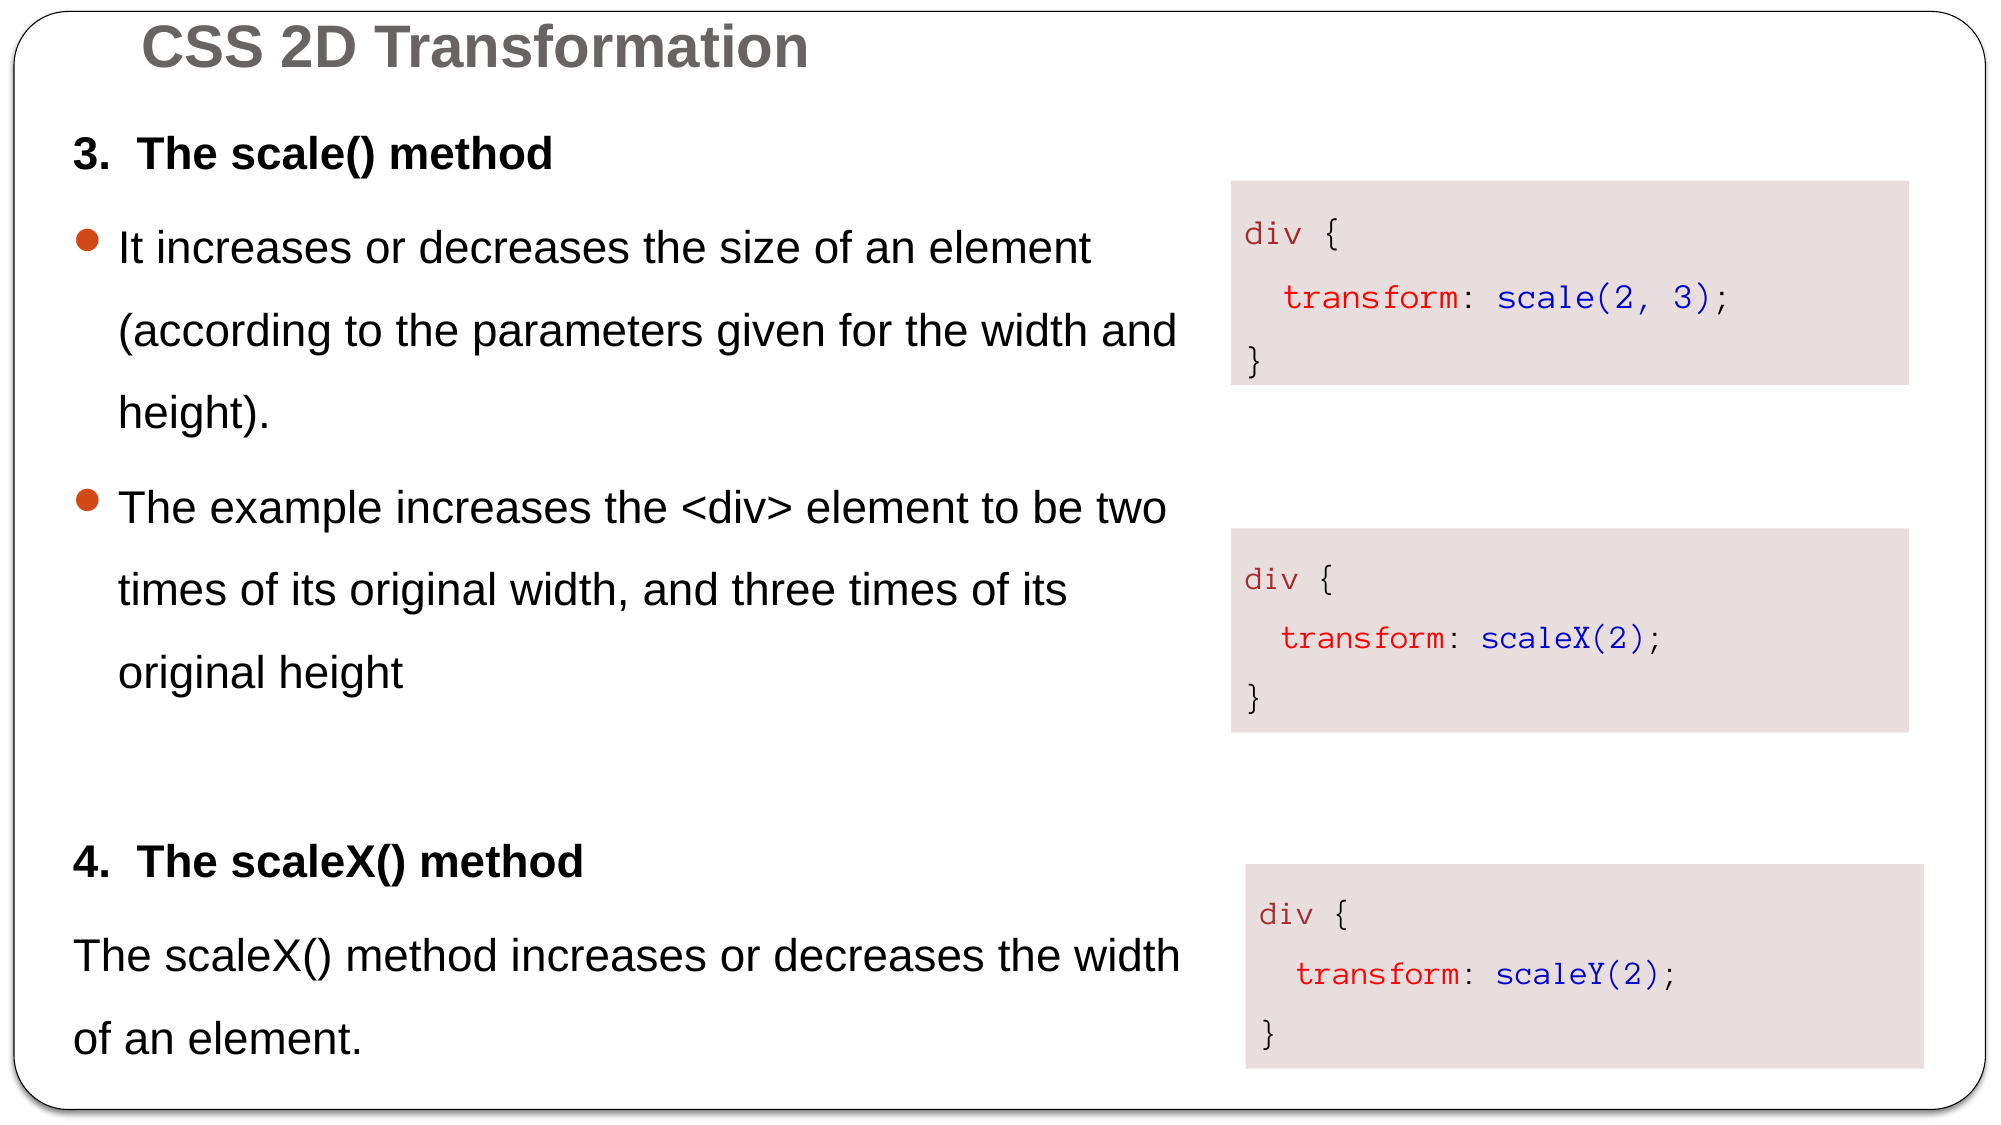

# CSS 2D Transformation
3.  The scale() method
It increases or decreases the size of an element (according to the parameters given for the width and height).
The example increases the <div> element to be two times of its original width, and three times of its original height

4.  The scaleX() method
The scaleX() method increases or decreases the width of an element.

5.  The scaleY() method
The scaleY() method increases or decreases the height of an element.

div {
  transform: scale(2, 3);
}
div {
  transform: scaleX(2);
}
div {
  transform: scaleY(2);
}